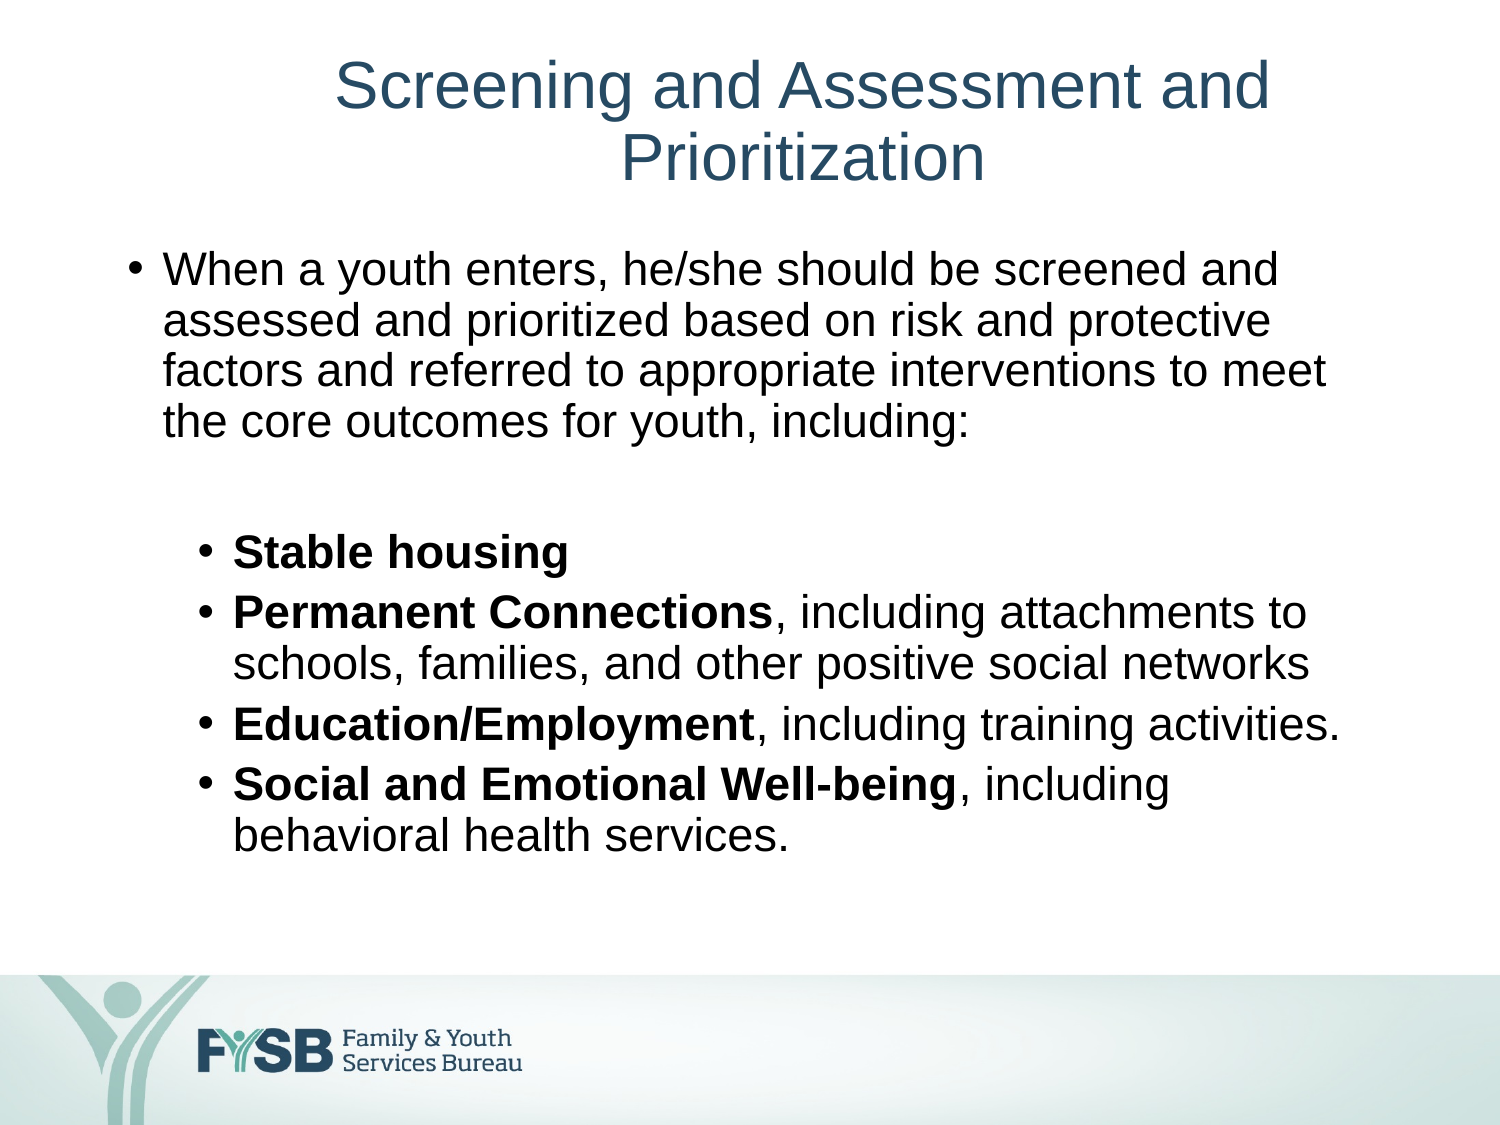

# Screening and Assessment and Prioritization
When a youth enters, he/she should be screened and  assessed and prioritized based on risk and protective factors and referred to appropriate interventions to meet the core outcomes for youth, including:

Stable housing
Permanent Connections, including attachments to schools, families, and other positive social networks
Education/Employment, including training activities.
Social and Emotional Well-being, including behavioral health services.